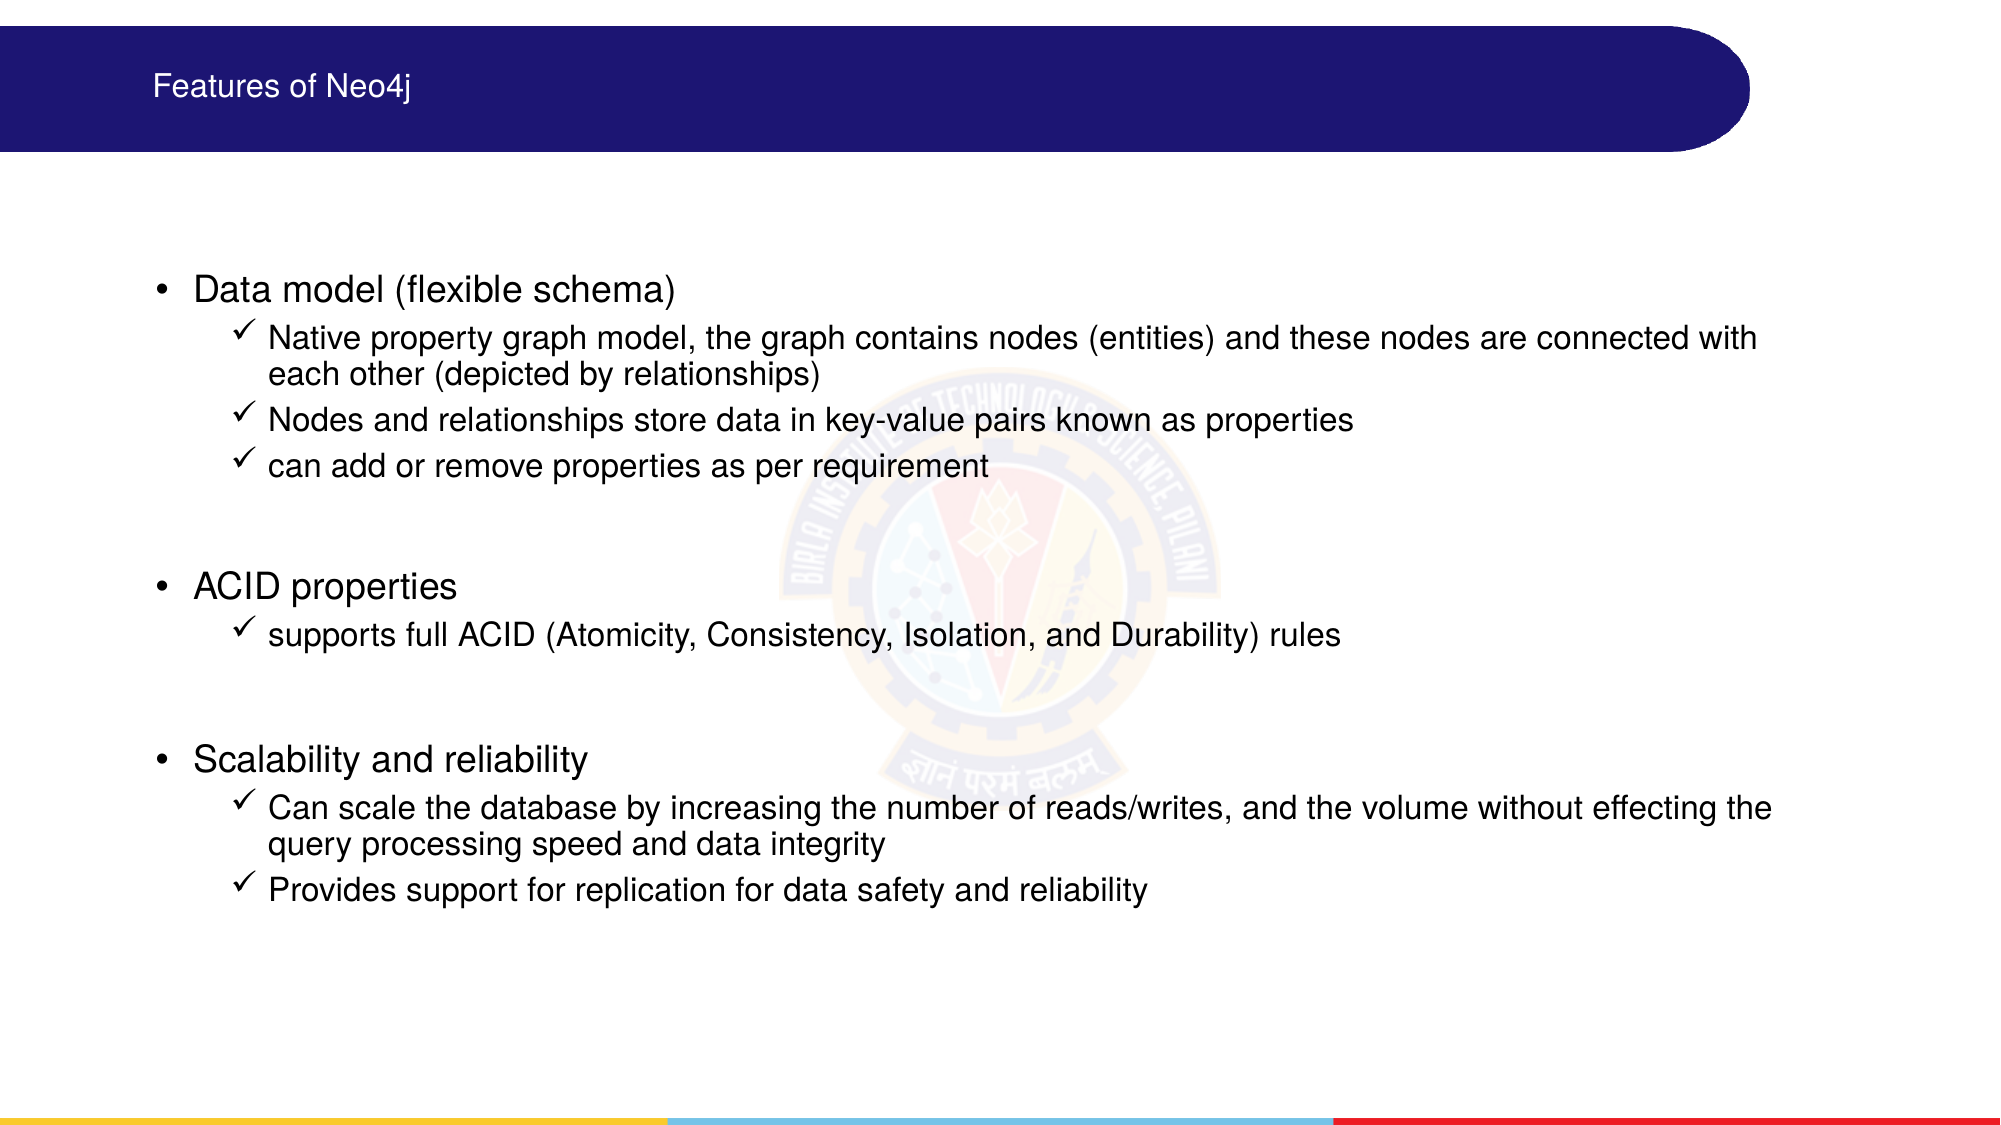

# Features of Neo4j

Data model (flexible schema)
Native property graph model, the graph contains nodes (entities) and these nodes are connected with each other (depicted by relationships)
Nodes and relationships store data in key-value pairs known as properties
can add or remove properties as per requirement

ACID properties
supports full ACID (Atomicity, Consistency, Isolation, and Durability) rules

Scalability and reliability
Can scale the database by increasing the number of reads/writes, and the volume without effecting the query processing speed and data integrity
Provides support for replication for data safety and reliability